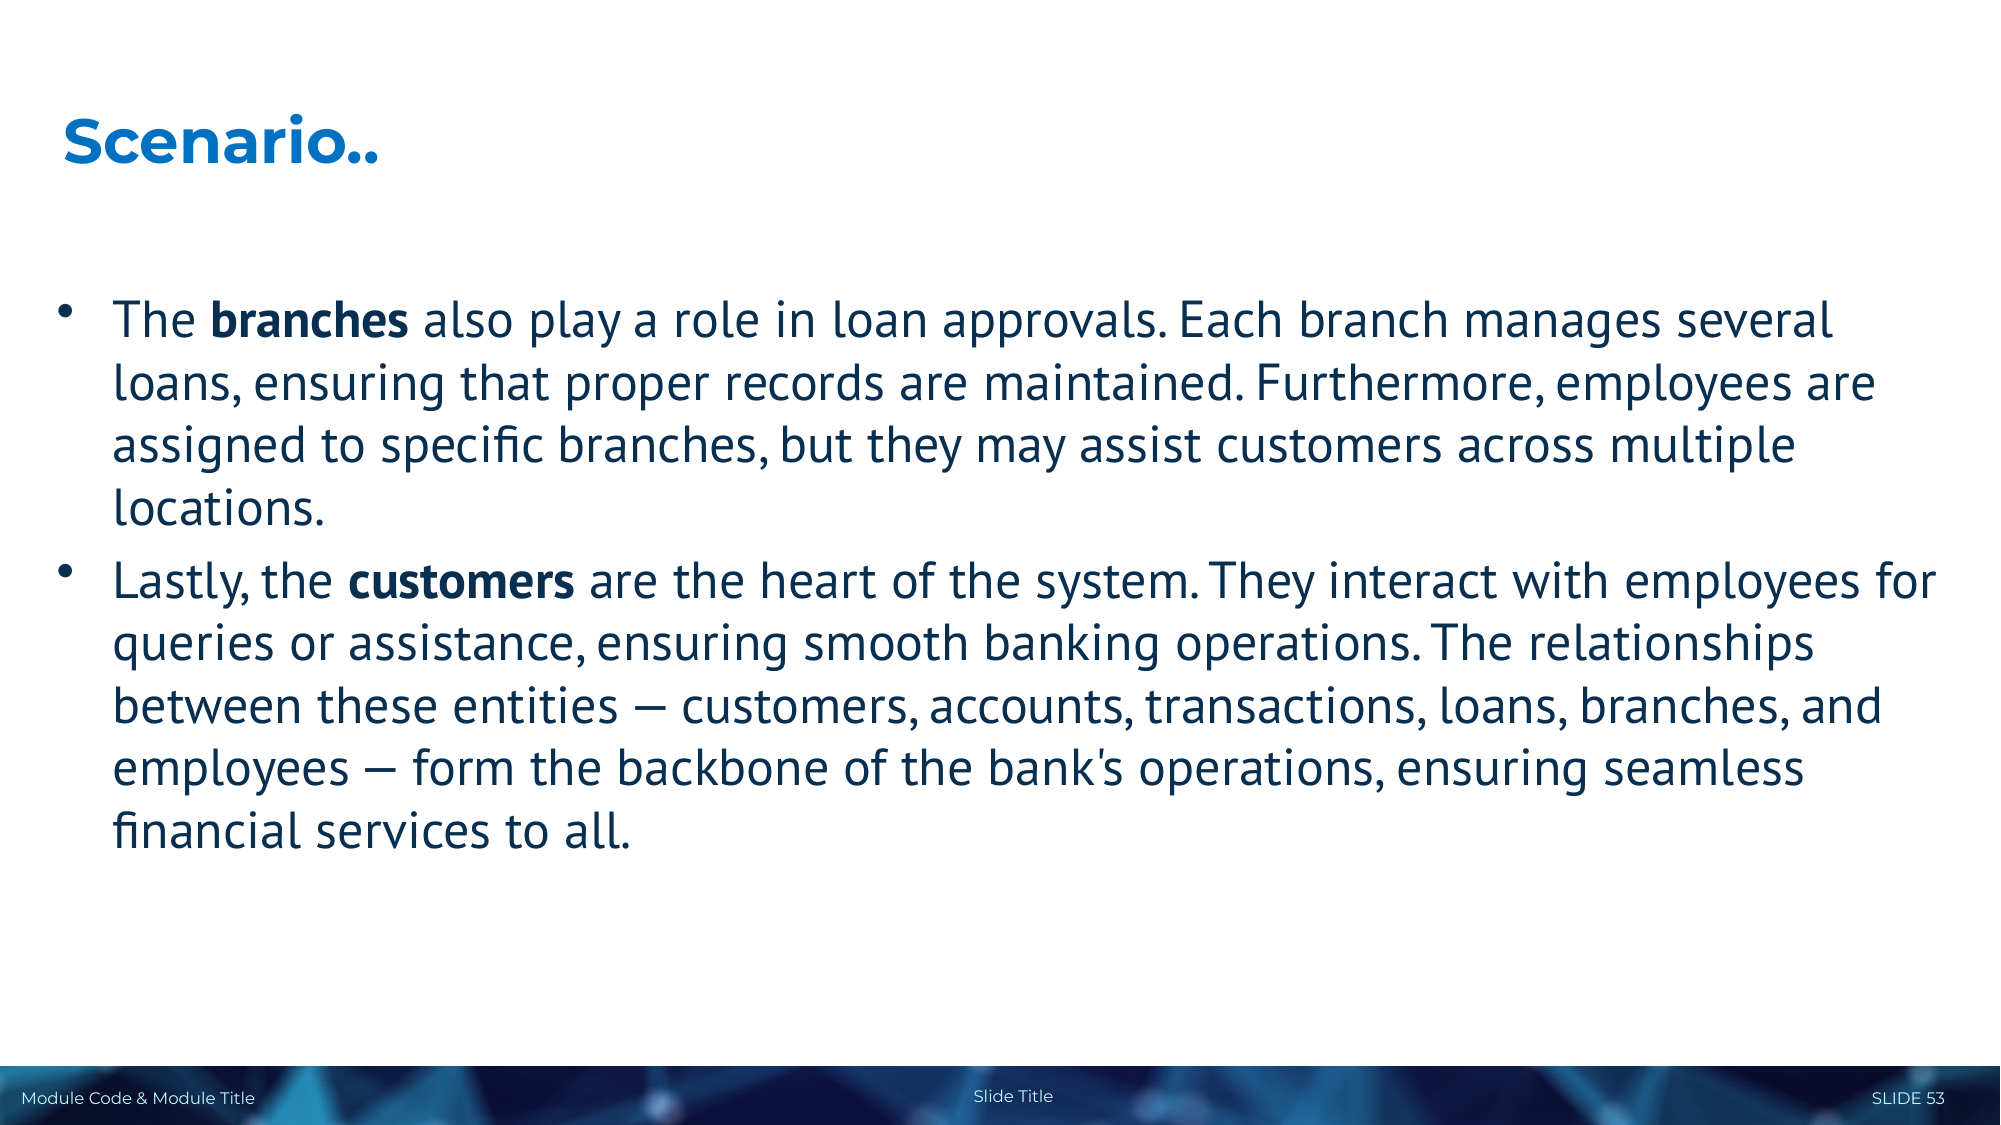

# Scenario..
The branches also play a role in loan approvals. Each branch manages several loans, ensuring that proper records are maintained. Furthermore, employees are assigned to specific branches, but they may assist customers across multiple locations.
Lastly, the customers are the heart of the system. They interact with employees for queries or assistance, ensuring smooth banking operations. The relationships between these entities — customers, accounts, transactions, loans, branches, and employees — form the backbone of the bank's operations, ensuring seamless financial services to all.